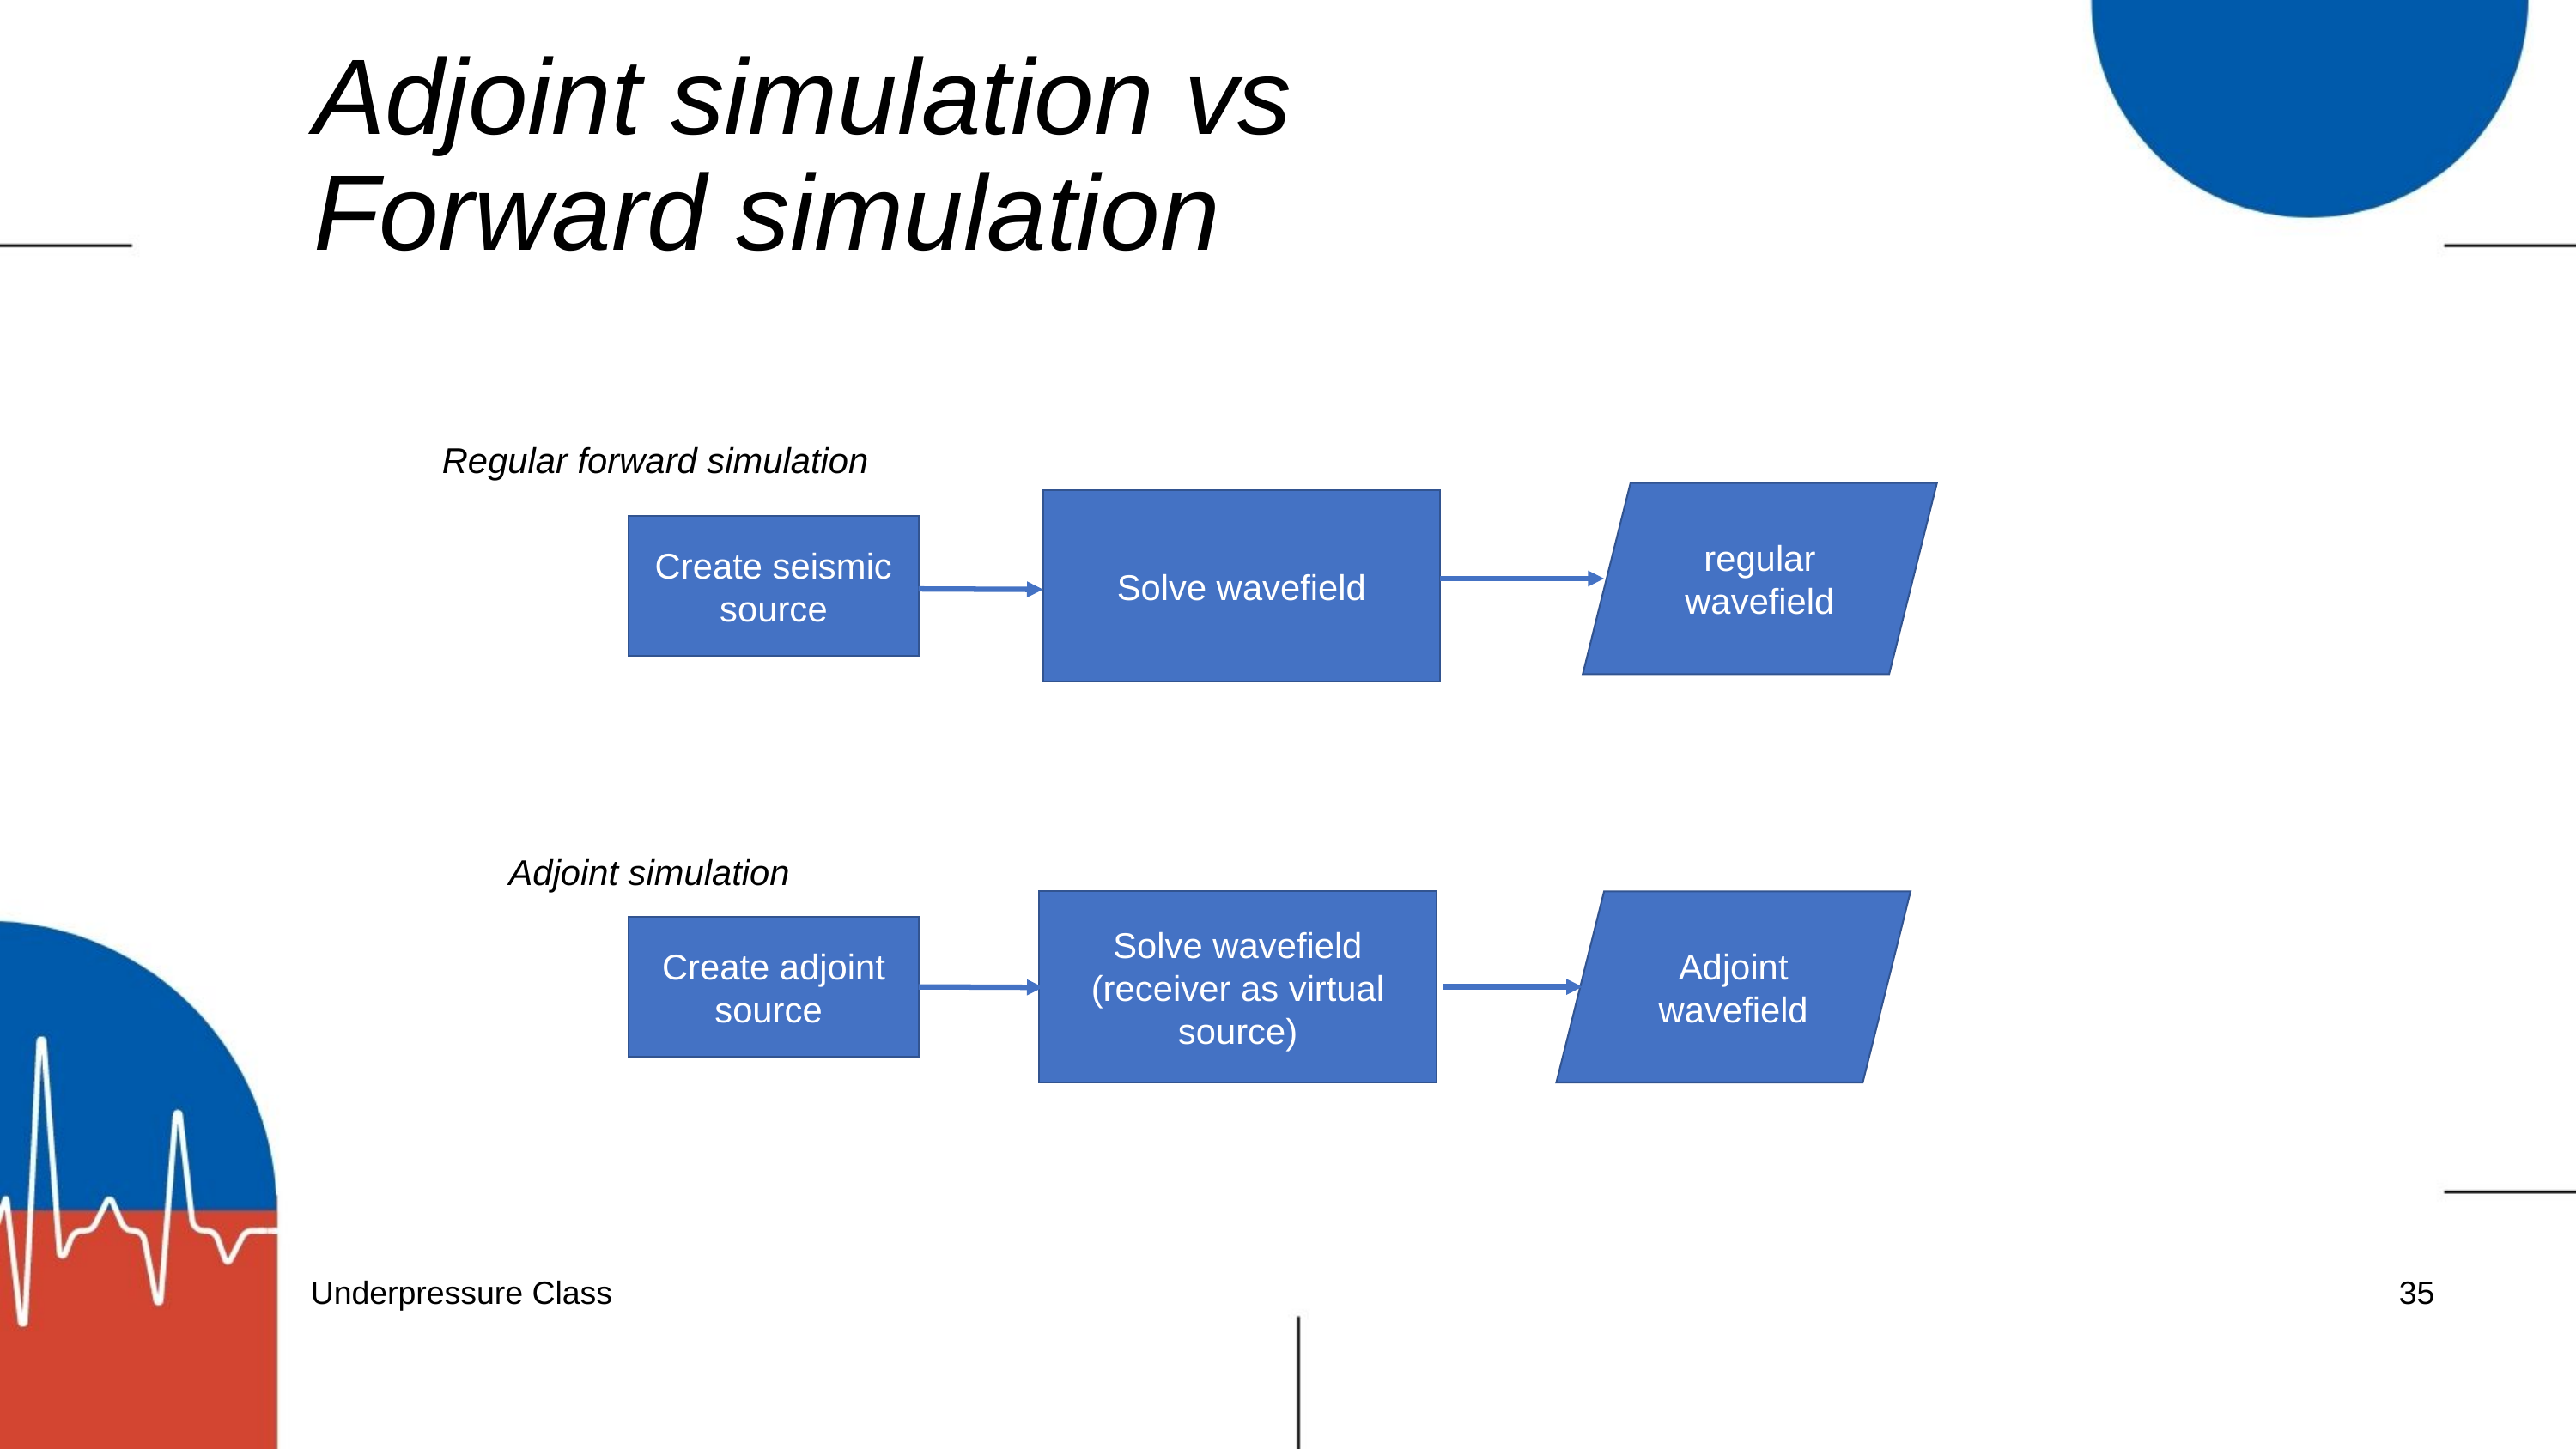

# Adjoint simulation vs Forward simulation
Regular forward simulation
regular wavefield
Solve wavefield
Create seismic source
Adjoint simulation
Adjoint wavefield
Solve wavefield (receiver as virtual source)
Create adjoint source
Underpressure Class
35